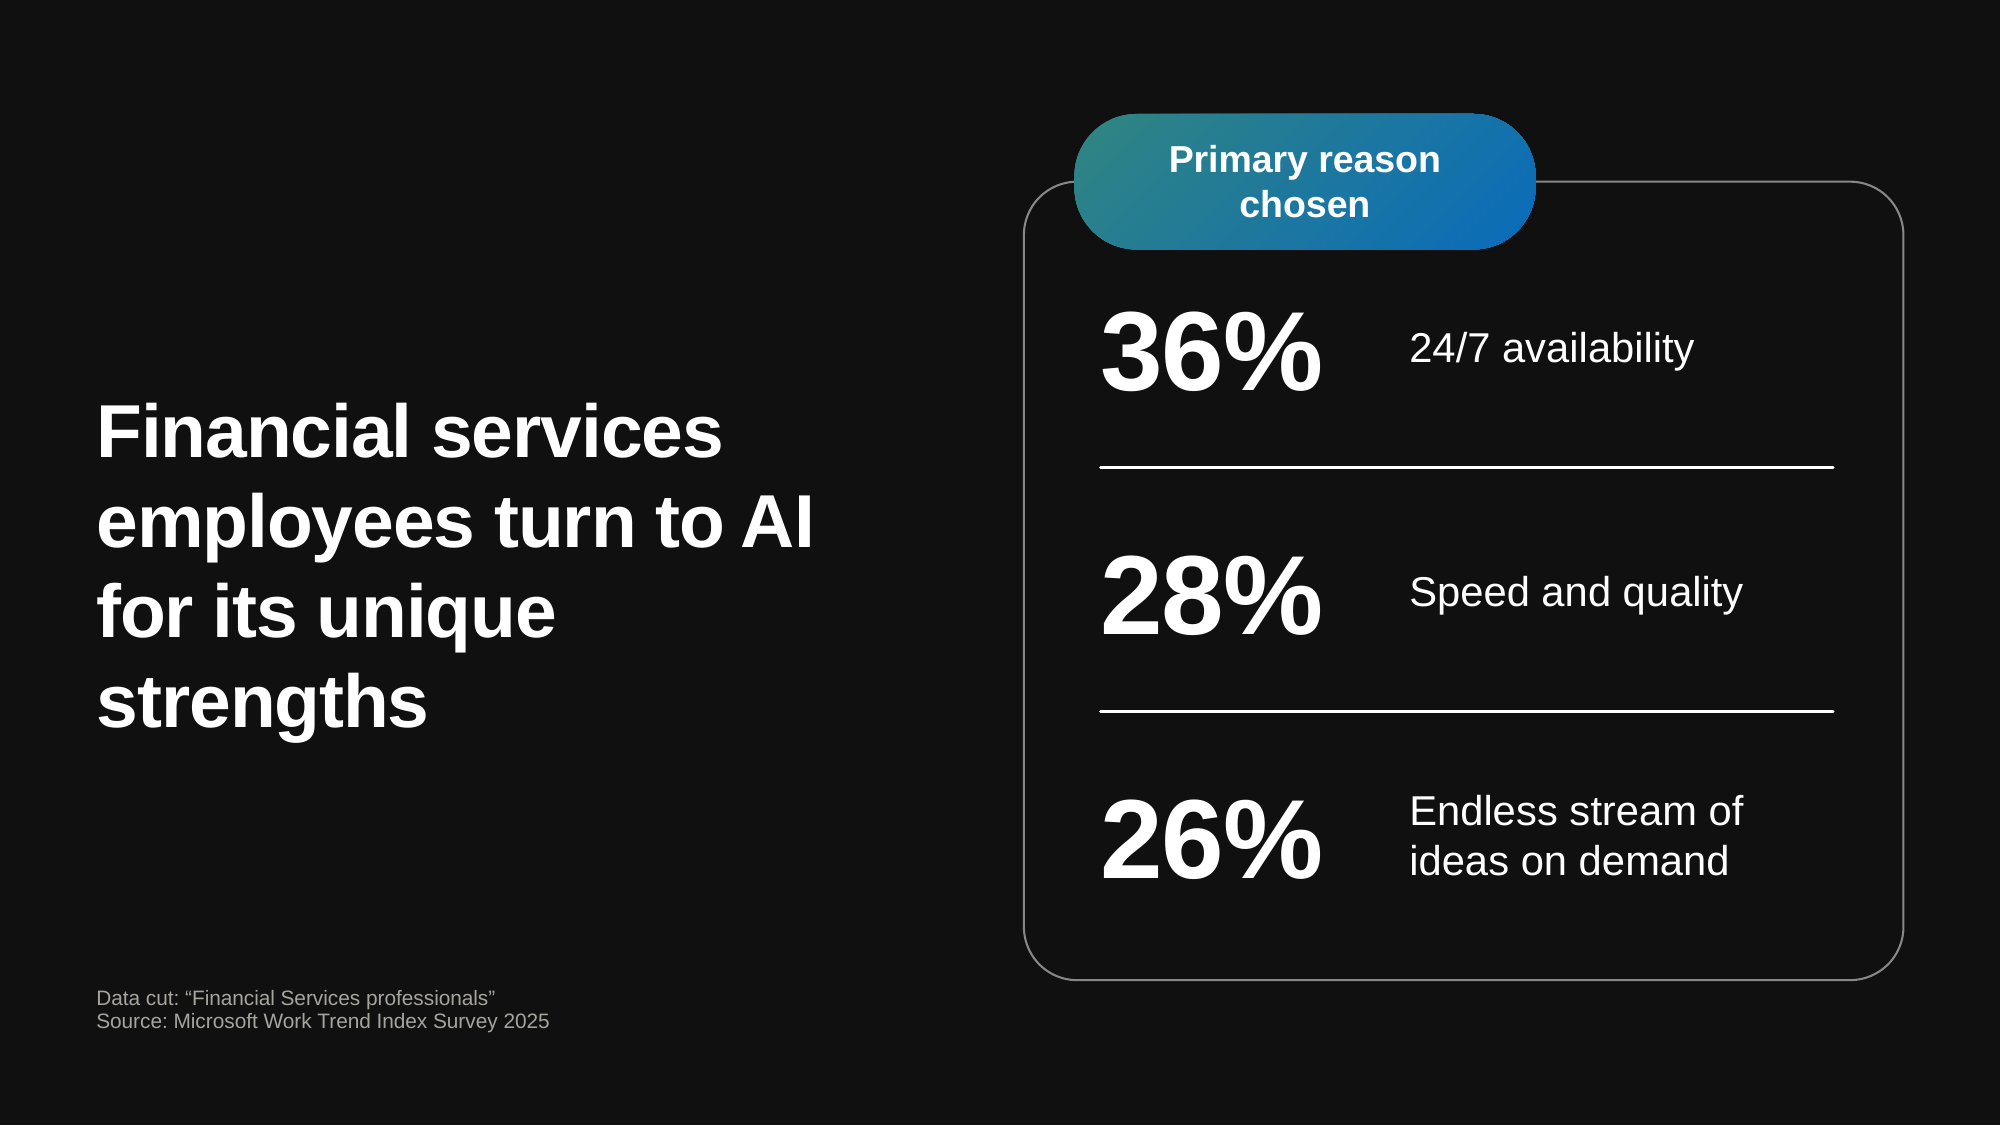

Primary reason chosen

36%
24/7 availability
# Financial services employees turn to AI for its unique strengths
28%
Speed and quality
26%
Endless stream of ideas on demand
Data cut: “Financial Services professionals”
Source: Microsoft Work Trend Index Survey 2025